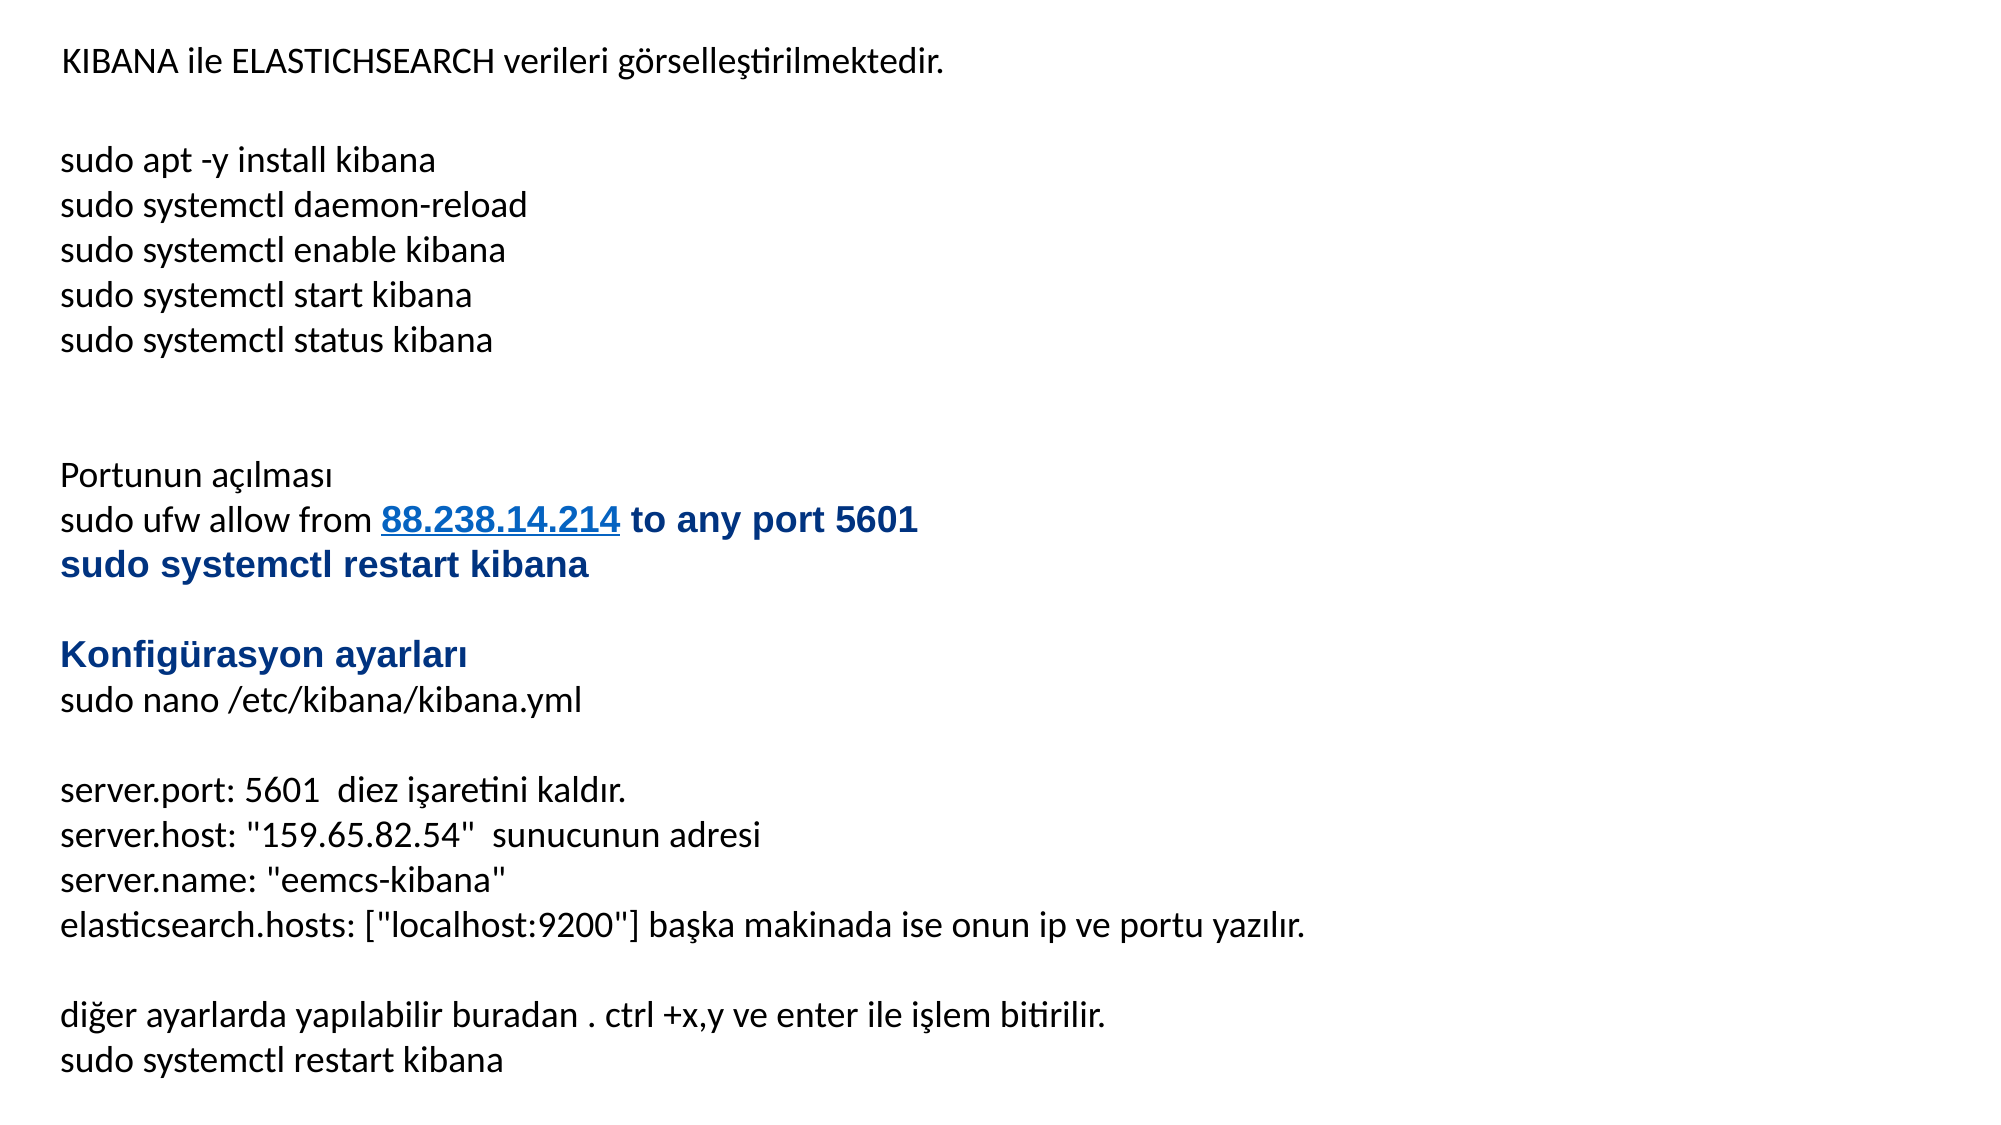

KIBANA ile ELASTICHSEARCH verileri görselleştirilmektedir.
sudo apt -y install kibana
sudo systemctl daemon-reload
sudo systemctl enable kibana
sudo systemctl start kibana
sudo systemctl status kibana

Portunun açılması
sudo ufw allow from 88.238.14.214 to any port 5601
sudo systemctl restart kibana

Konfigürasyon ayarları
sudo nano /etc/kibana/kibana.yml

server.port: 5601  diez işaretini kaldır.
server.host: "159.65.82.54"  sunucunun adresi
server.name: "eemcs-kibana"
elasticsearch.hosts: ["localhost:9200"] başka makinada ise onun ip ve portu yazılır.

diğer ayarlarda yapılabilir buradan . ctrl +x,y ve enter ile işlem bitirilir.
sudo systemctl restart kibana